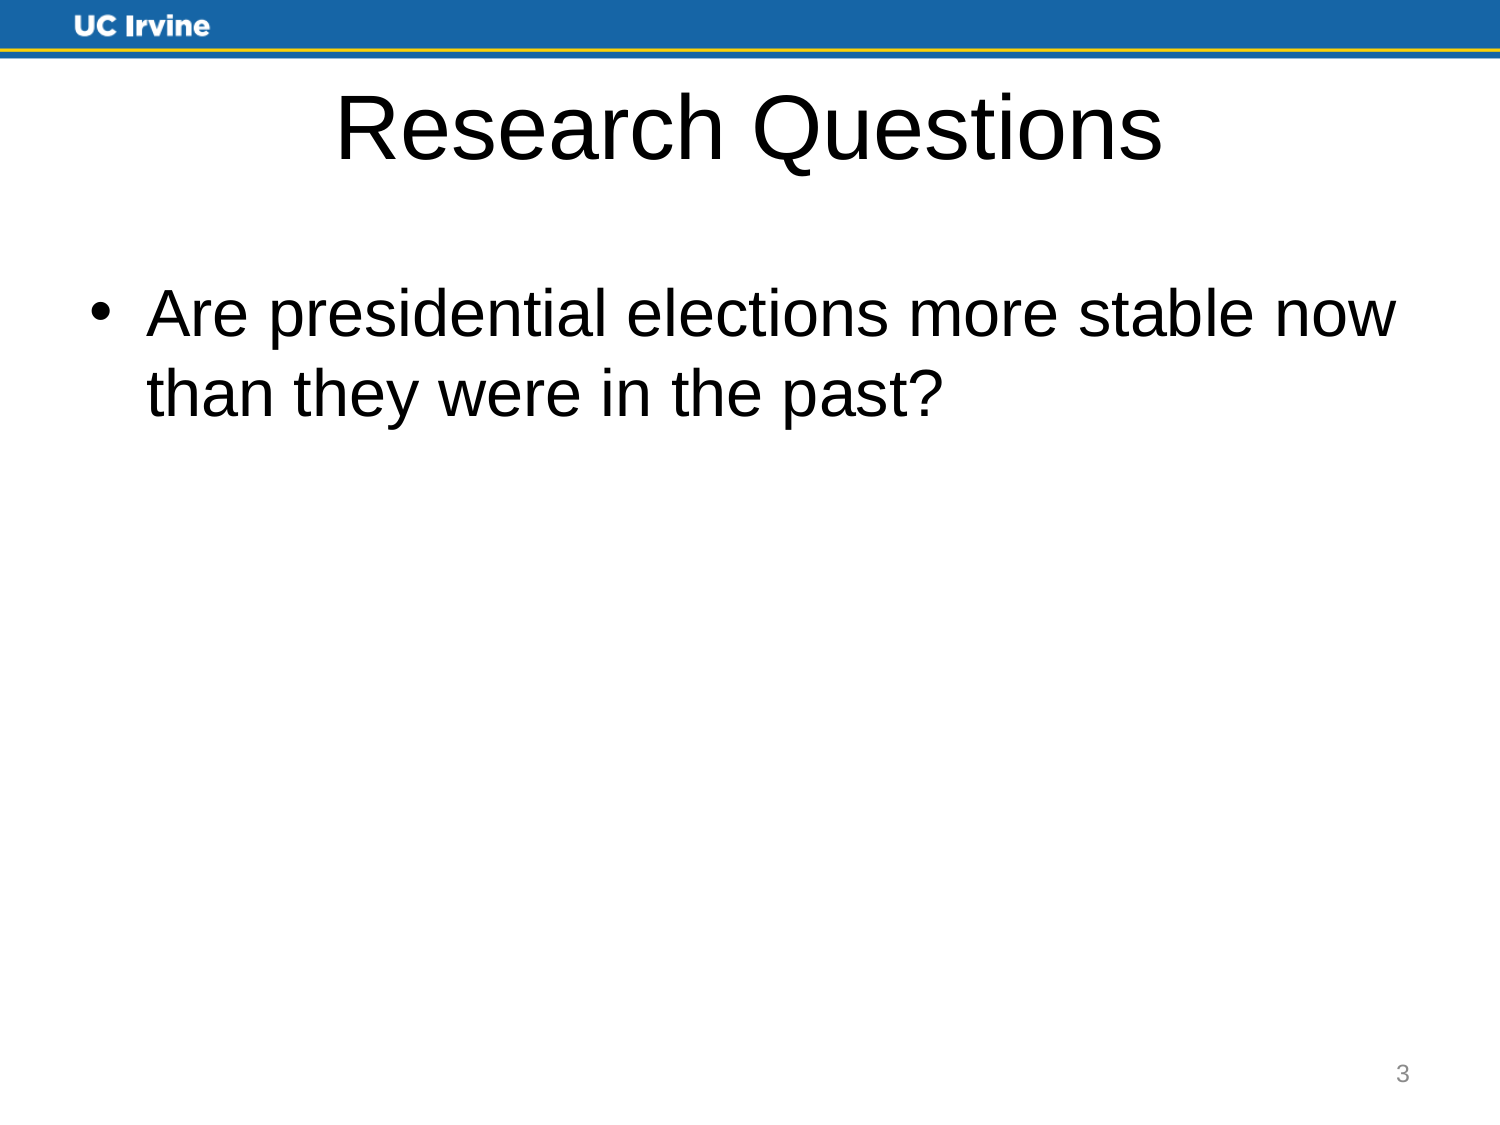

# Research Questions
Are presidential elections more stable now than they were in the past?

3